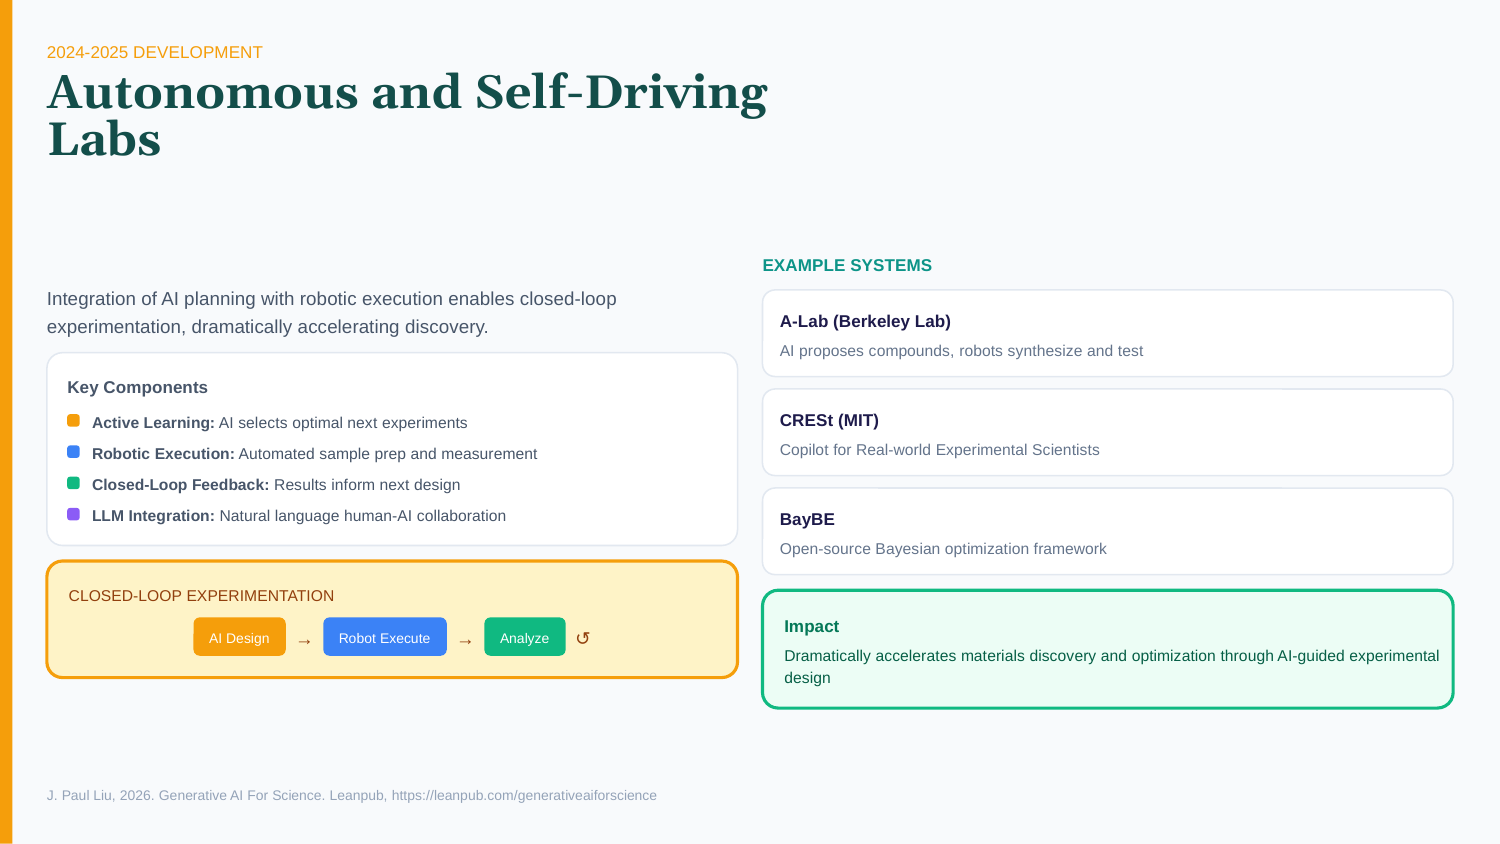

2024-2025 DEVELOPMENT
Autonomous and Self-Driving Labs
EXAMPLE SYSTEMS
Integration of AI planning with robotic execution enables closed-loop experimentation, dramatically accelerating discovery.

A-Lab (Berkeley Lab)
AI proposes compounds, robots synthesize and test

Key Components

CRESt (MIT)
Active Learning: AI selects optimal next experiments

Copilot for Real-world Experimental Scientists
Robotic Execution: Automated sample prep and measurement

Closed-Loop Feedback: Results inform next design

LLM Integration: Natural language human-AI collaboration
BayBE

Open-source Bayesian optimization framework

CLOSED-LOOP EXPERIMENTATION

Impact

→
→
↺
AI Design
Robot Execute
Analyze
Dramatically accelerates materials discovery and optimization through AI-guided experimental design
J. Paul Liu, 2026. Generative AI For Science. Leanpub, https://leanpub.com/generativeaiforscience